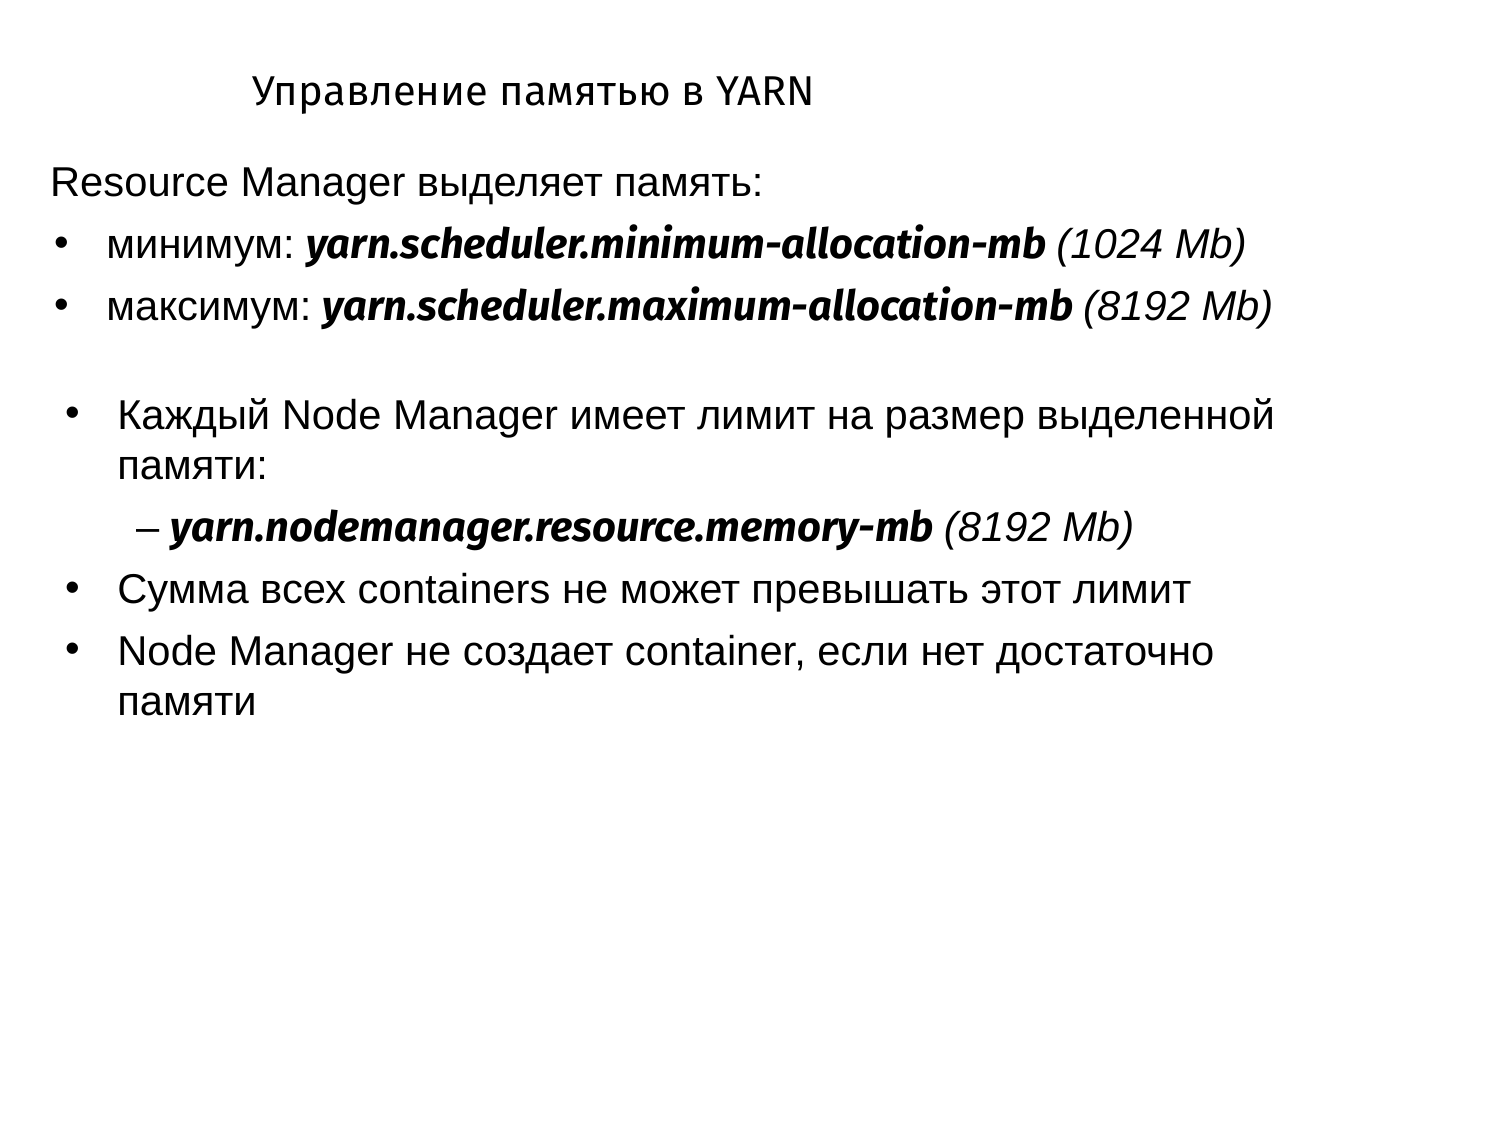

# Управление памятью в YARN
Resource Manager выделяет память:
минимум: yarn.scheduler.minimum-allocation-mb (1024 Mb)
максимум: yarn.scheduler.maximum-allocation-mb (8192 Mb)
Каждый Node Manager имеет лимит на размер выделенной  памяти:
– yarn.nodemanager.resource.memory-mb (8192 Mb)
Сумма всех containers не может превышать этот лимит
Node Manager не создает container, если нет достаточно
памяти